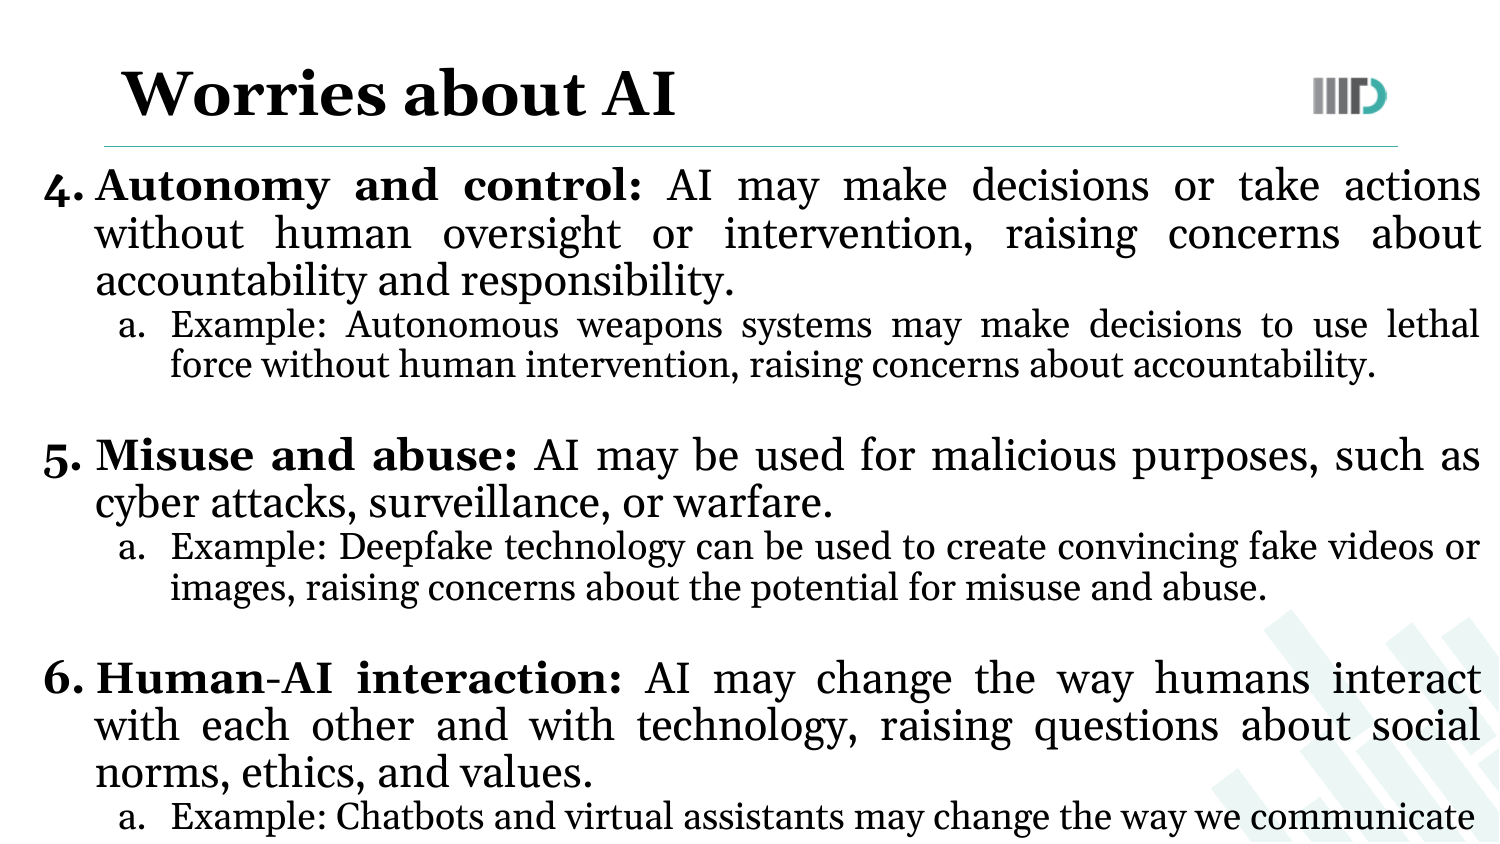

Worries about AI
Autonomy and control: AI may make decisions or take actions without human oversight or intervention, raising concerns about accountability and responsibility.
Example: Autonomous weapons systems may make decisions to use lethal force without human intervention, raising concerns about accountability.

Misuse and abuse: AI may be used for malicious purposes, such as cyber attacks, surveillance, or warfare.
Example: Deepfake technology can be used to create convincing fake videos or images, raising concerns about the potential for misuse and abuse.

Human-AI interaction: AI may change the way humans interact with each other and with technology, raising questions about social norms, ethics, and values.
Example: Chatbots and virtual assistants may change the way we communicate